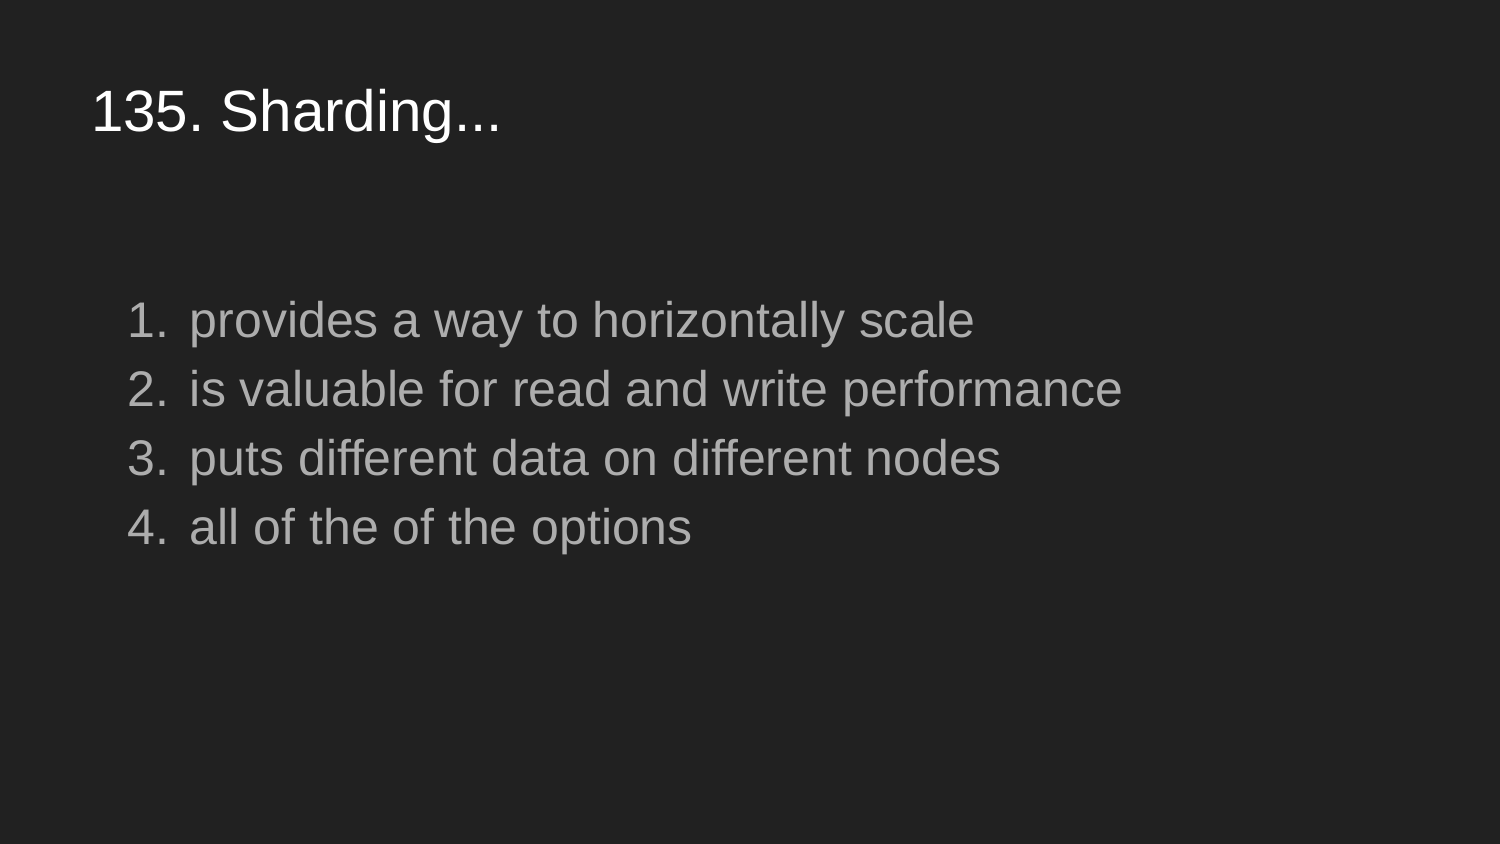

# 135. Sharding...

provides a way to horizontally scale
is valuable for read and write performance
puts different data on different nodes
all of the of the options